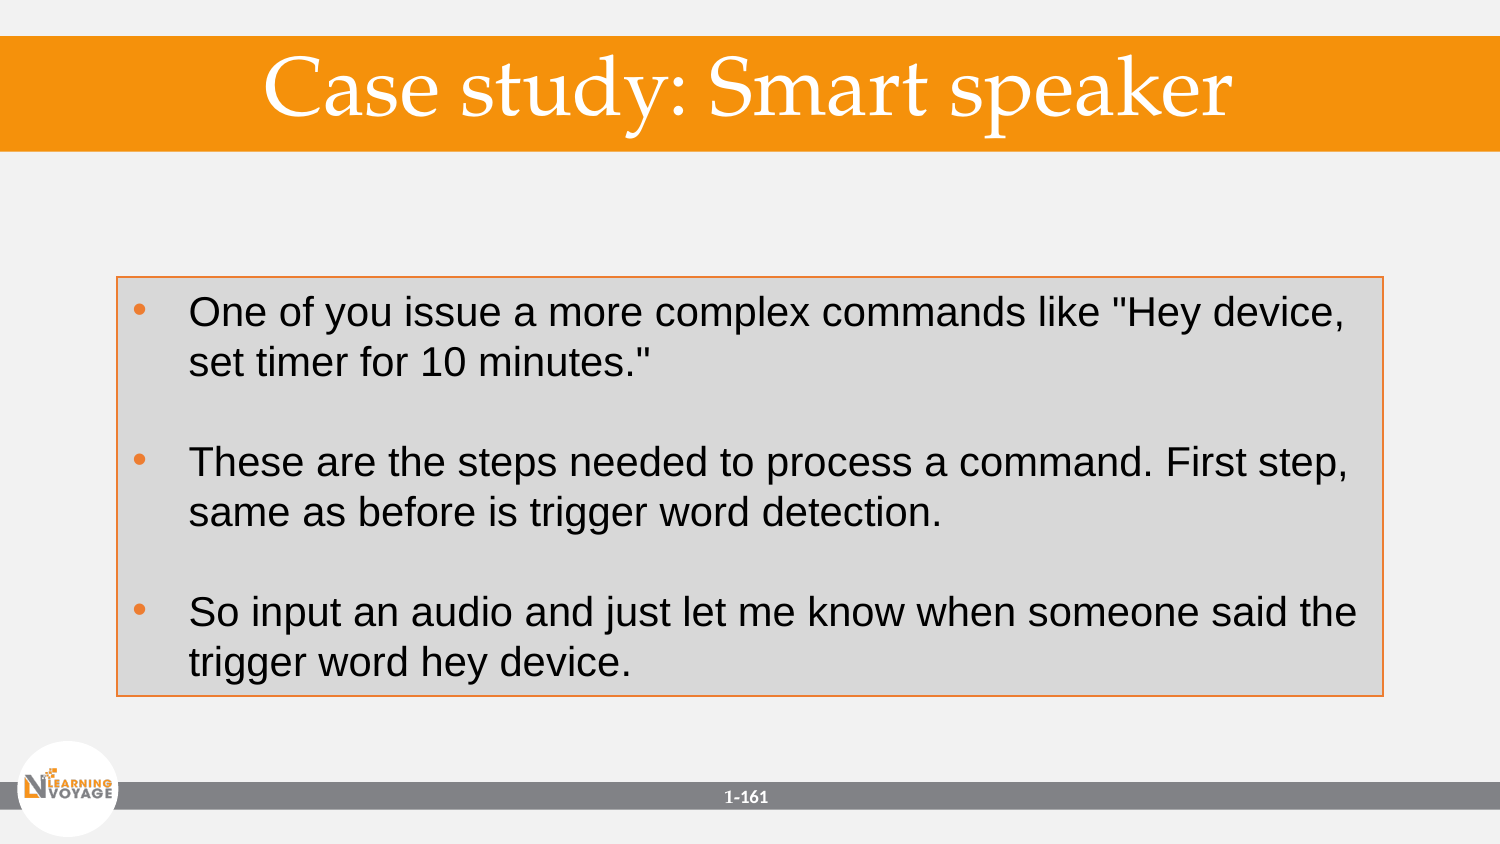

Case study: Smart speaker
One of you issue a more complex commands like "Hey device, set timer for 10 minutes."

These are the steps needed to process a command. First step, same as before is trigger word detection.

So input an audio and just let me know when someone said the trigger word hey device.
1-161